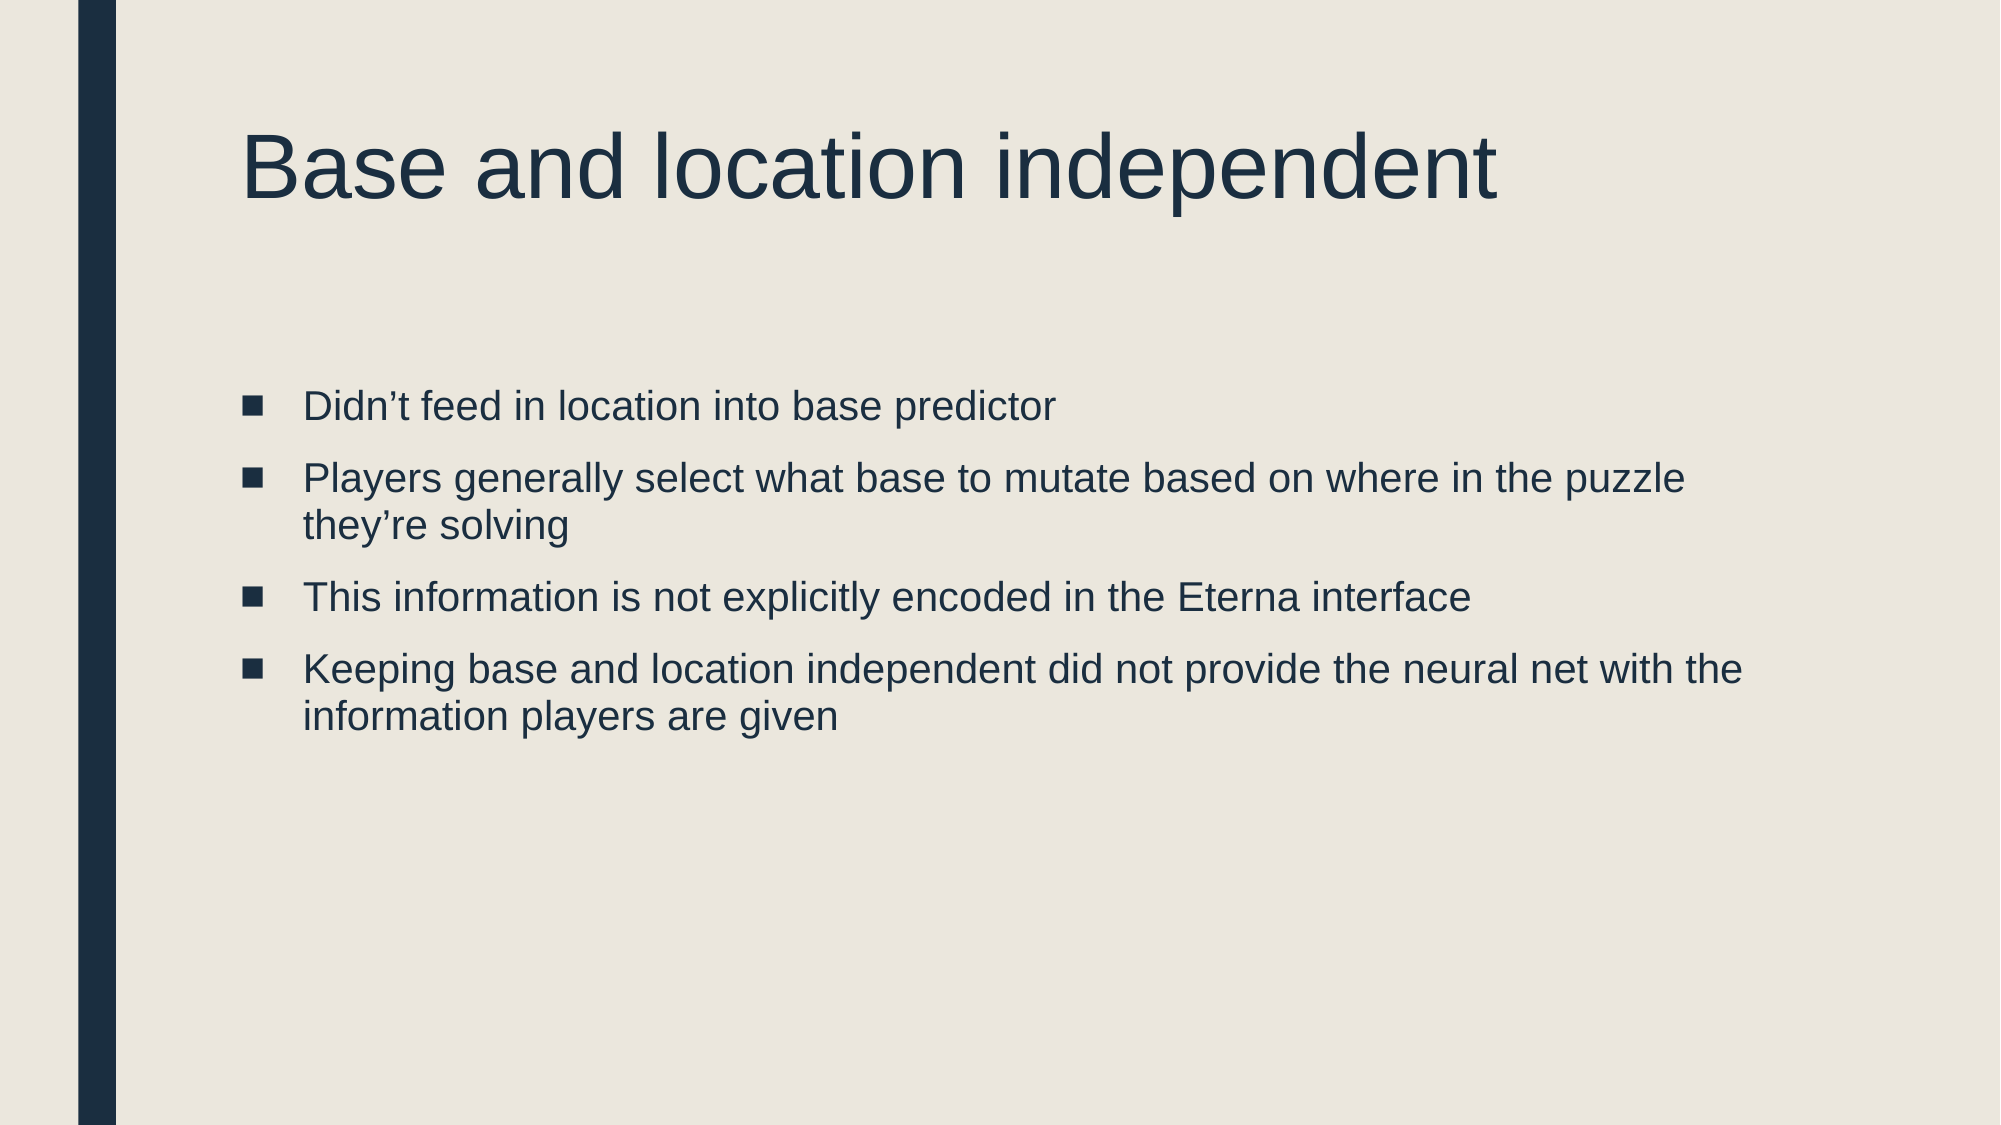

# Base and location independent
Didn’t feed in location into base predictor
Players generally select what base to mutate based on where in the puzzle they’re solving
This information is not explicitly encoded in the Eterna interface
Keeping base and location independent did not provide the neural net with the information players are given